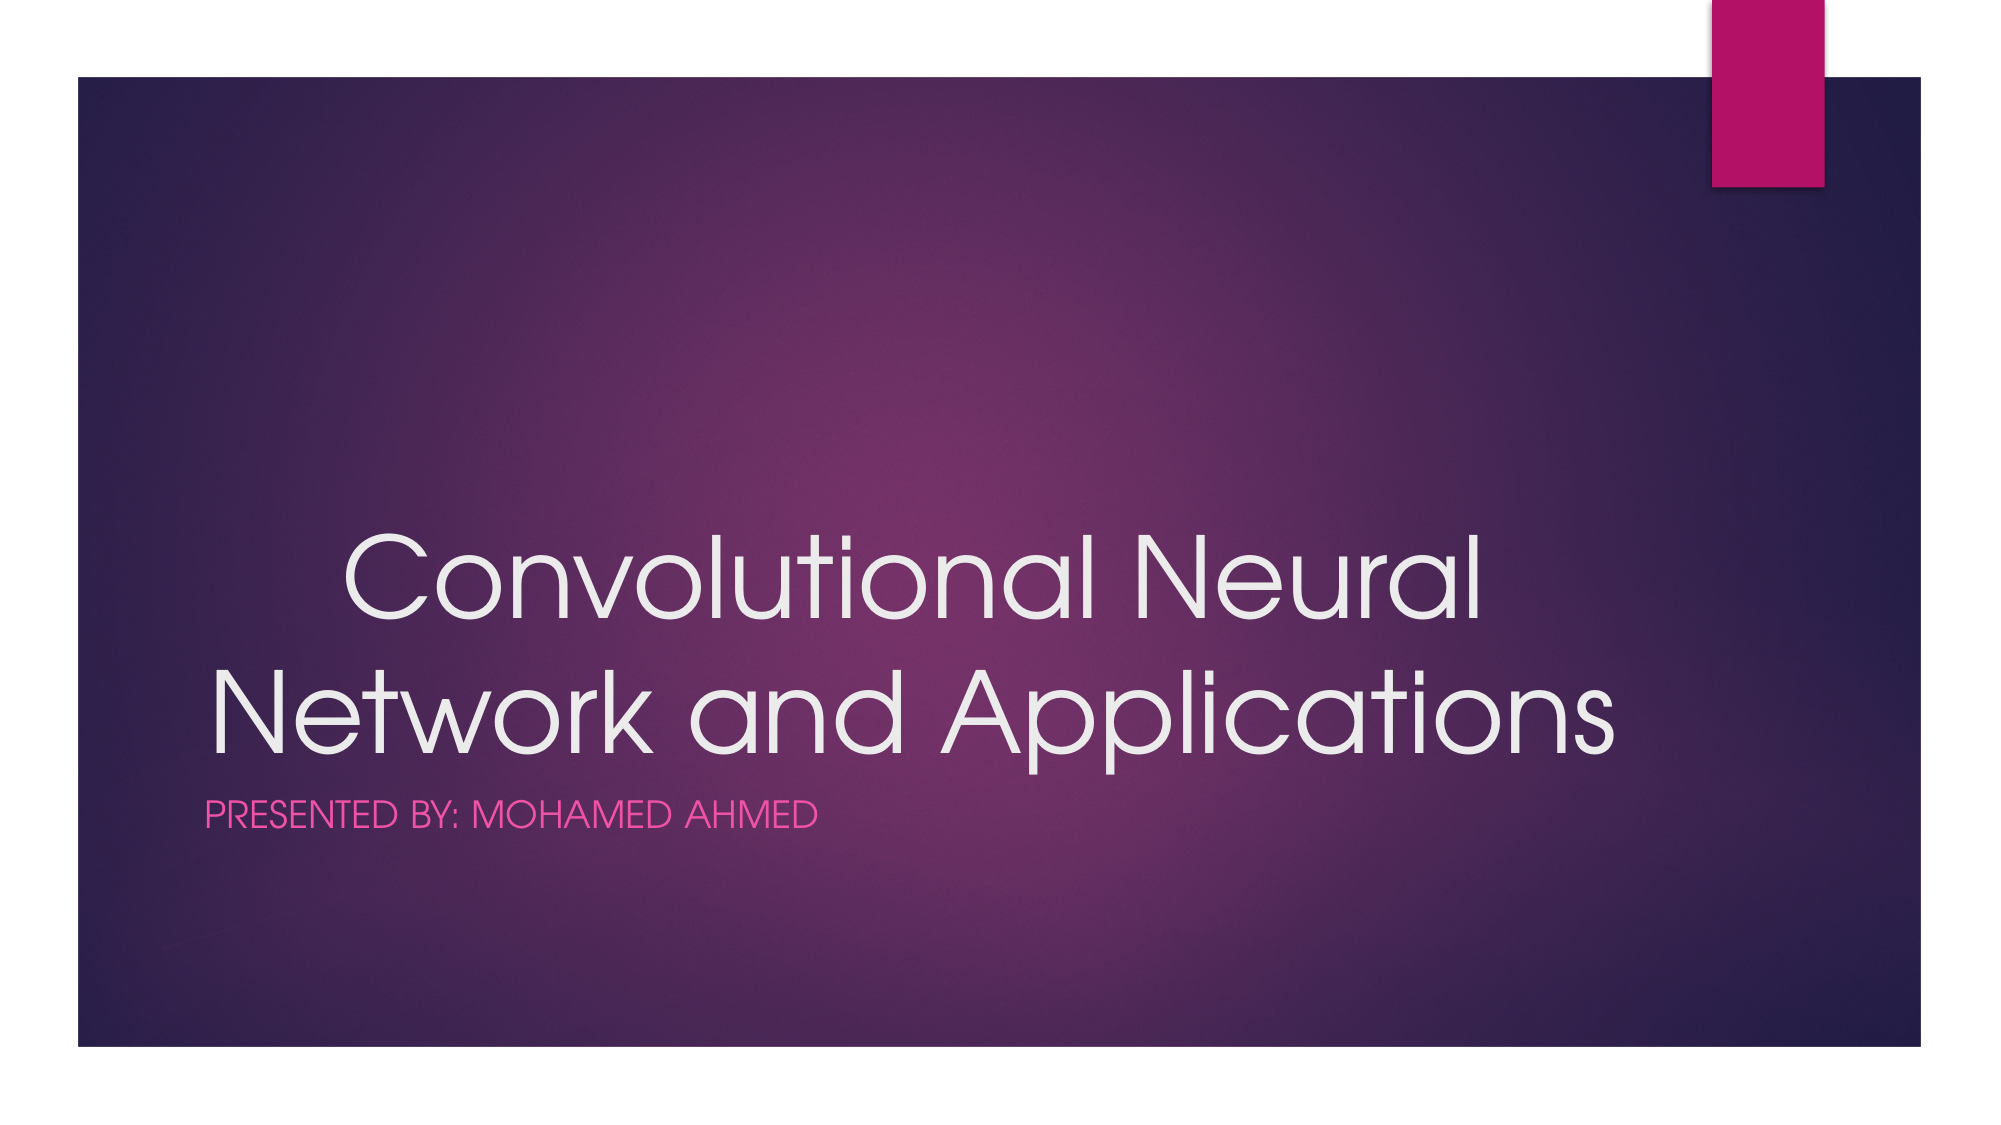

# Convolutional Neural Network and Applications
Presented By: Mohamed Ahmed